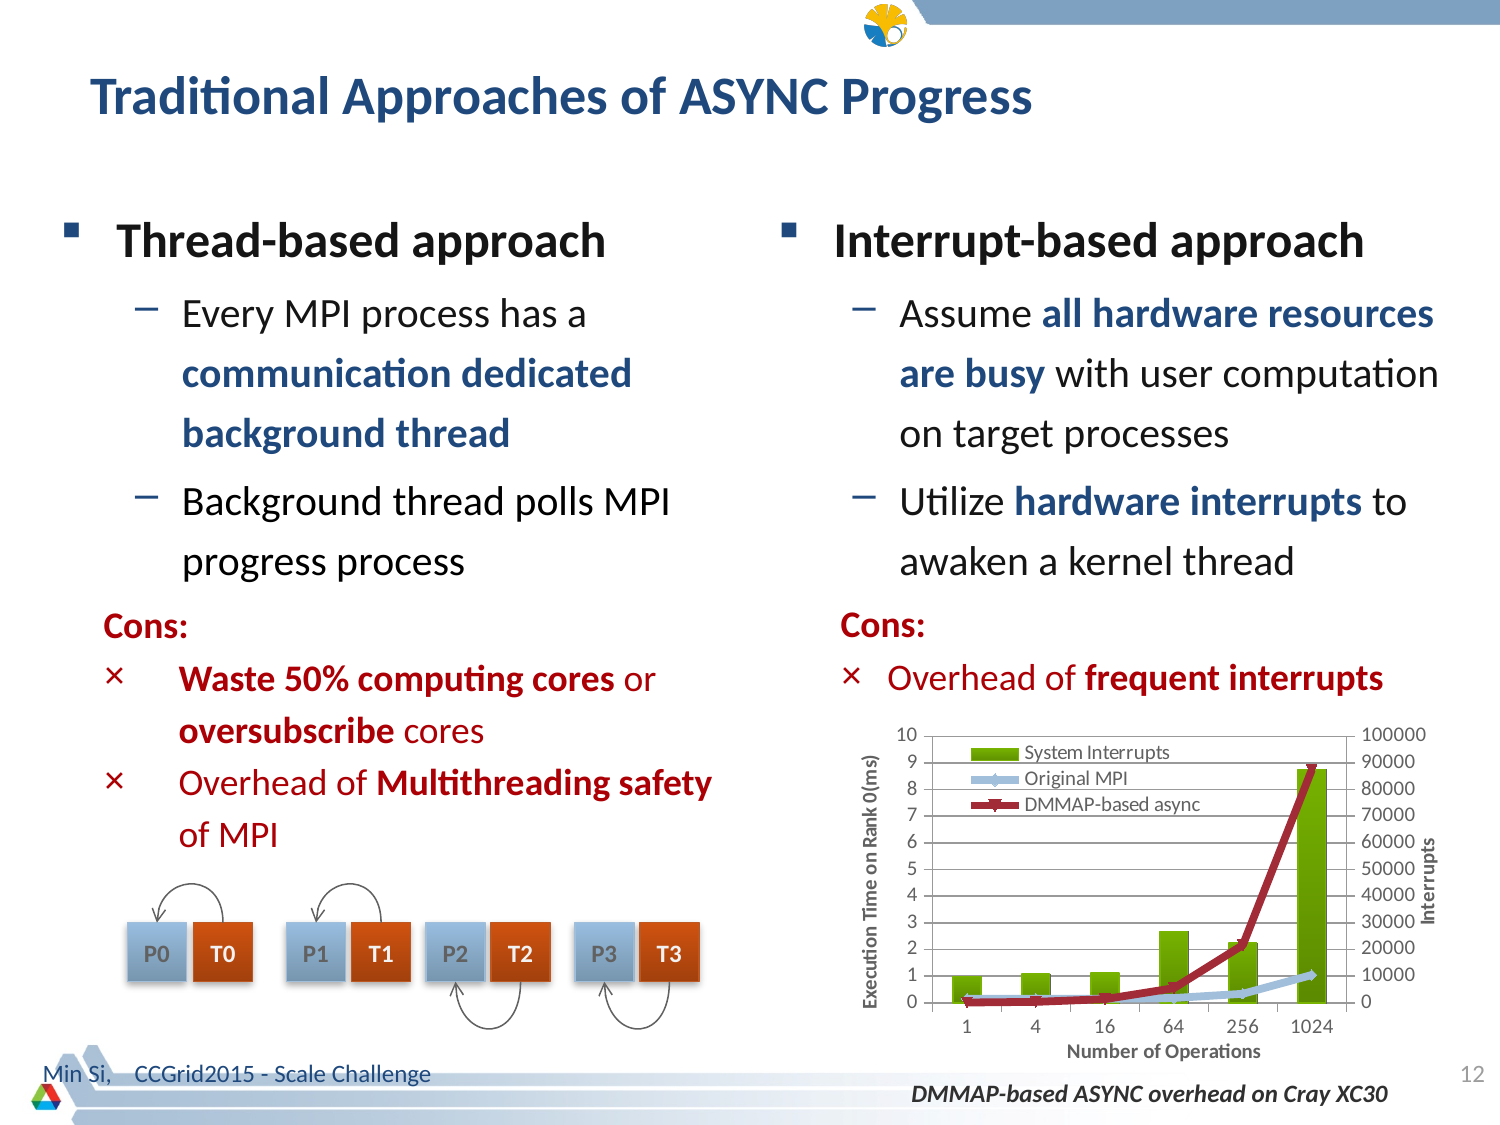

# Traditional Approaches of ASYNC Progress
Thread-based approach
Every MPI process has a communication dedicated background thread
Background thread polls MPI progress process

Interrupt-based approach
Assume all hardware resources are busy with user computation on target processes
Utilize hardware interrupts to awaken a kernel thread

Cons:
Overhead of frequent interrupts
Cons:
Waste 50% computing cores or oversubscribe cores
Overhead of Multithreading safety of MPI

### Chart

| Category | System Interrupts | Original MPI | DMMAP-based async |
|---|---|---|---|
| 1.0 | 9897.5 | 0.146952 | 0.00932099999999999 |
| 4.0 | 10791.5 | 0.146544 | 0.033704 |
| 16.0 | 11248.0 | 0.149356 | 0.137114 |
| 64.0 | 26783.0 | 0.17835 | 0.547878 |
| 256.0 | 22448.0 | 0.337253 | 2.168084 |
| 1024.0 | 87561.0 | 1.044697 | 8.738380999999997 |
T0
T1
P2
T2
P3
T3
P0
P1
Min Si,    CCGrid2015 - Scale Challenge
12
DMMAP-based ASYNC overhead on Cray XC30